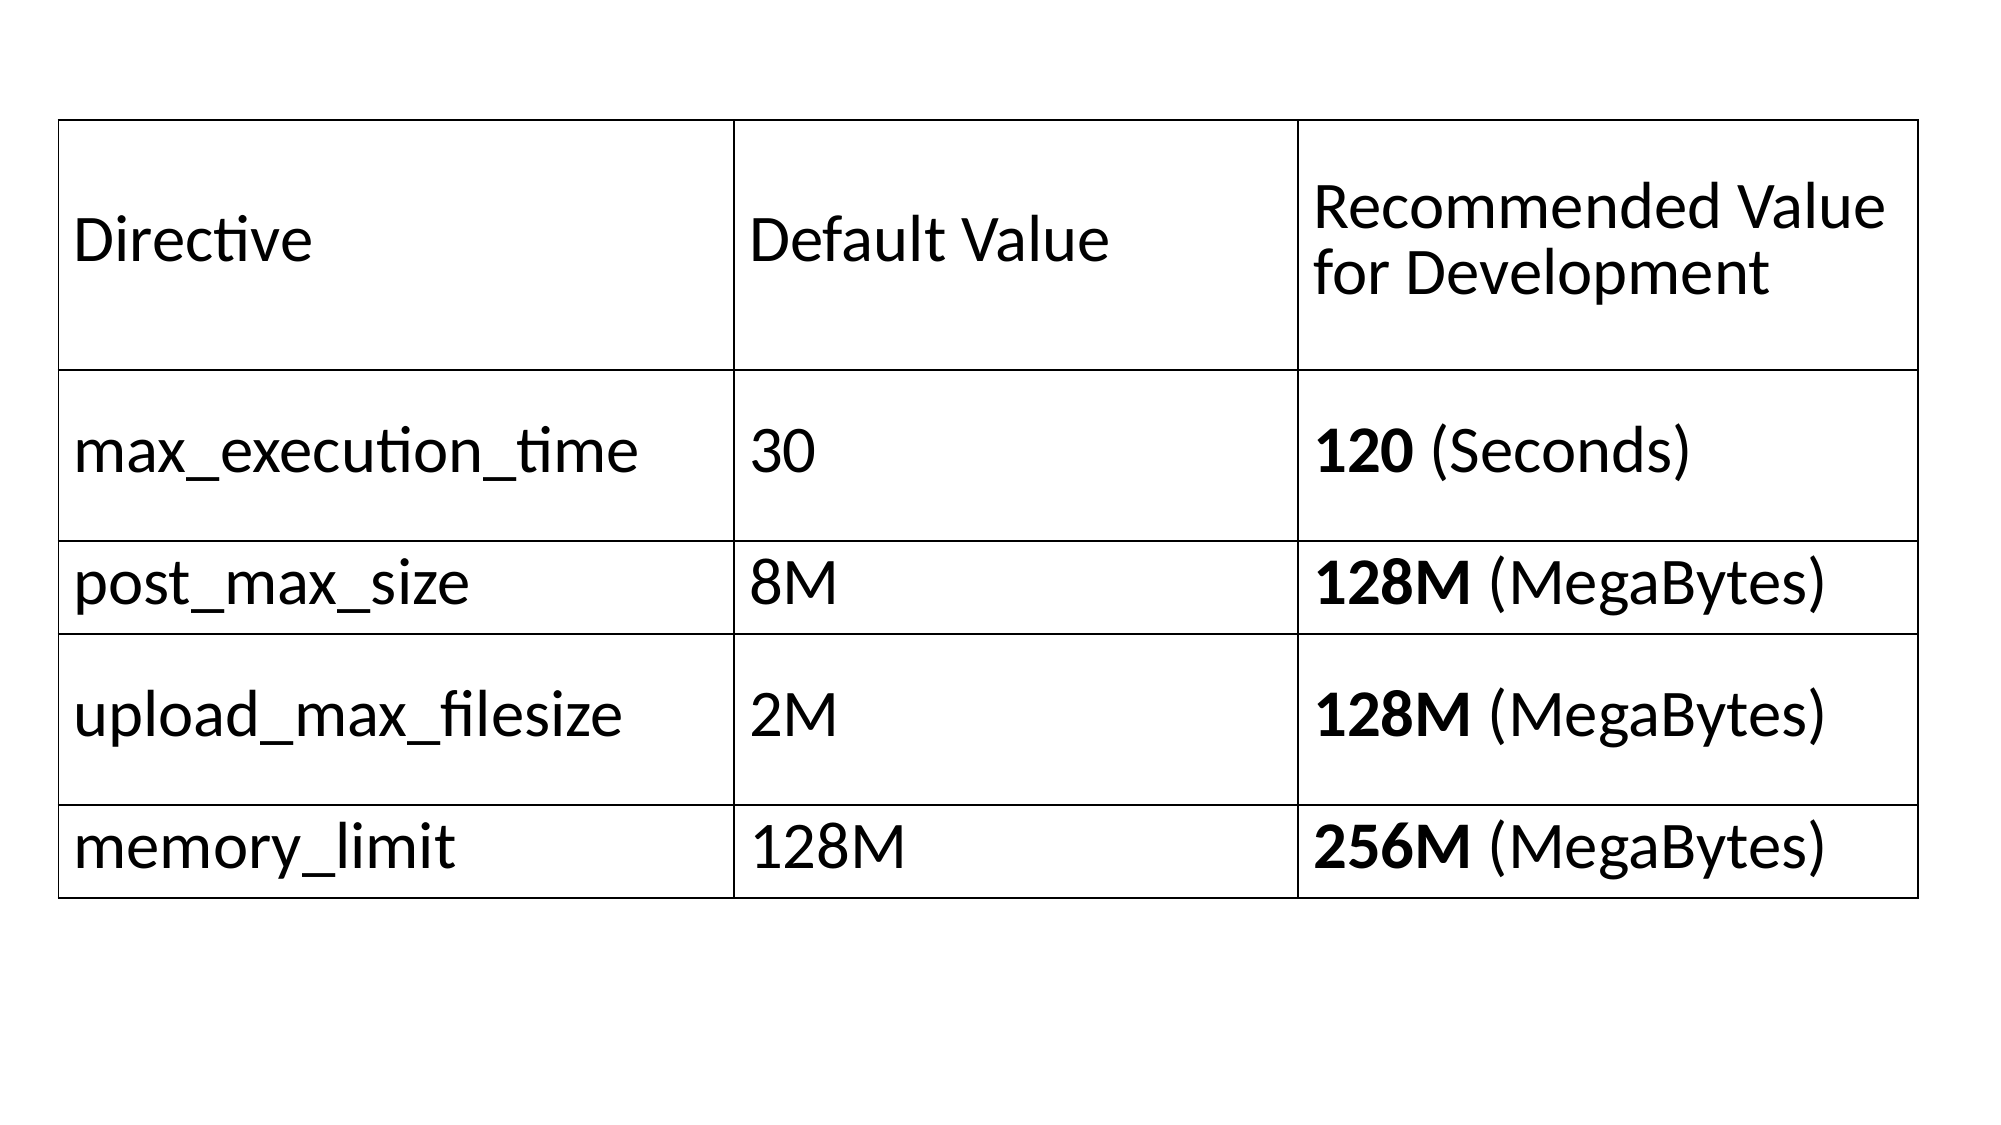

| Directive | Default Value | Recommended Value for Development |
| --- | --- | --- |
| max\_execution\_time | 30 | 120 (Seconds) |
| post\_max\_size | 8M | 128M (MegaBytes) |
| upload\_max\_filesize | 2M | 128M (MegaBytes) |
| memory\_limit | 128M | 256M (MegaBytes) |